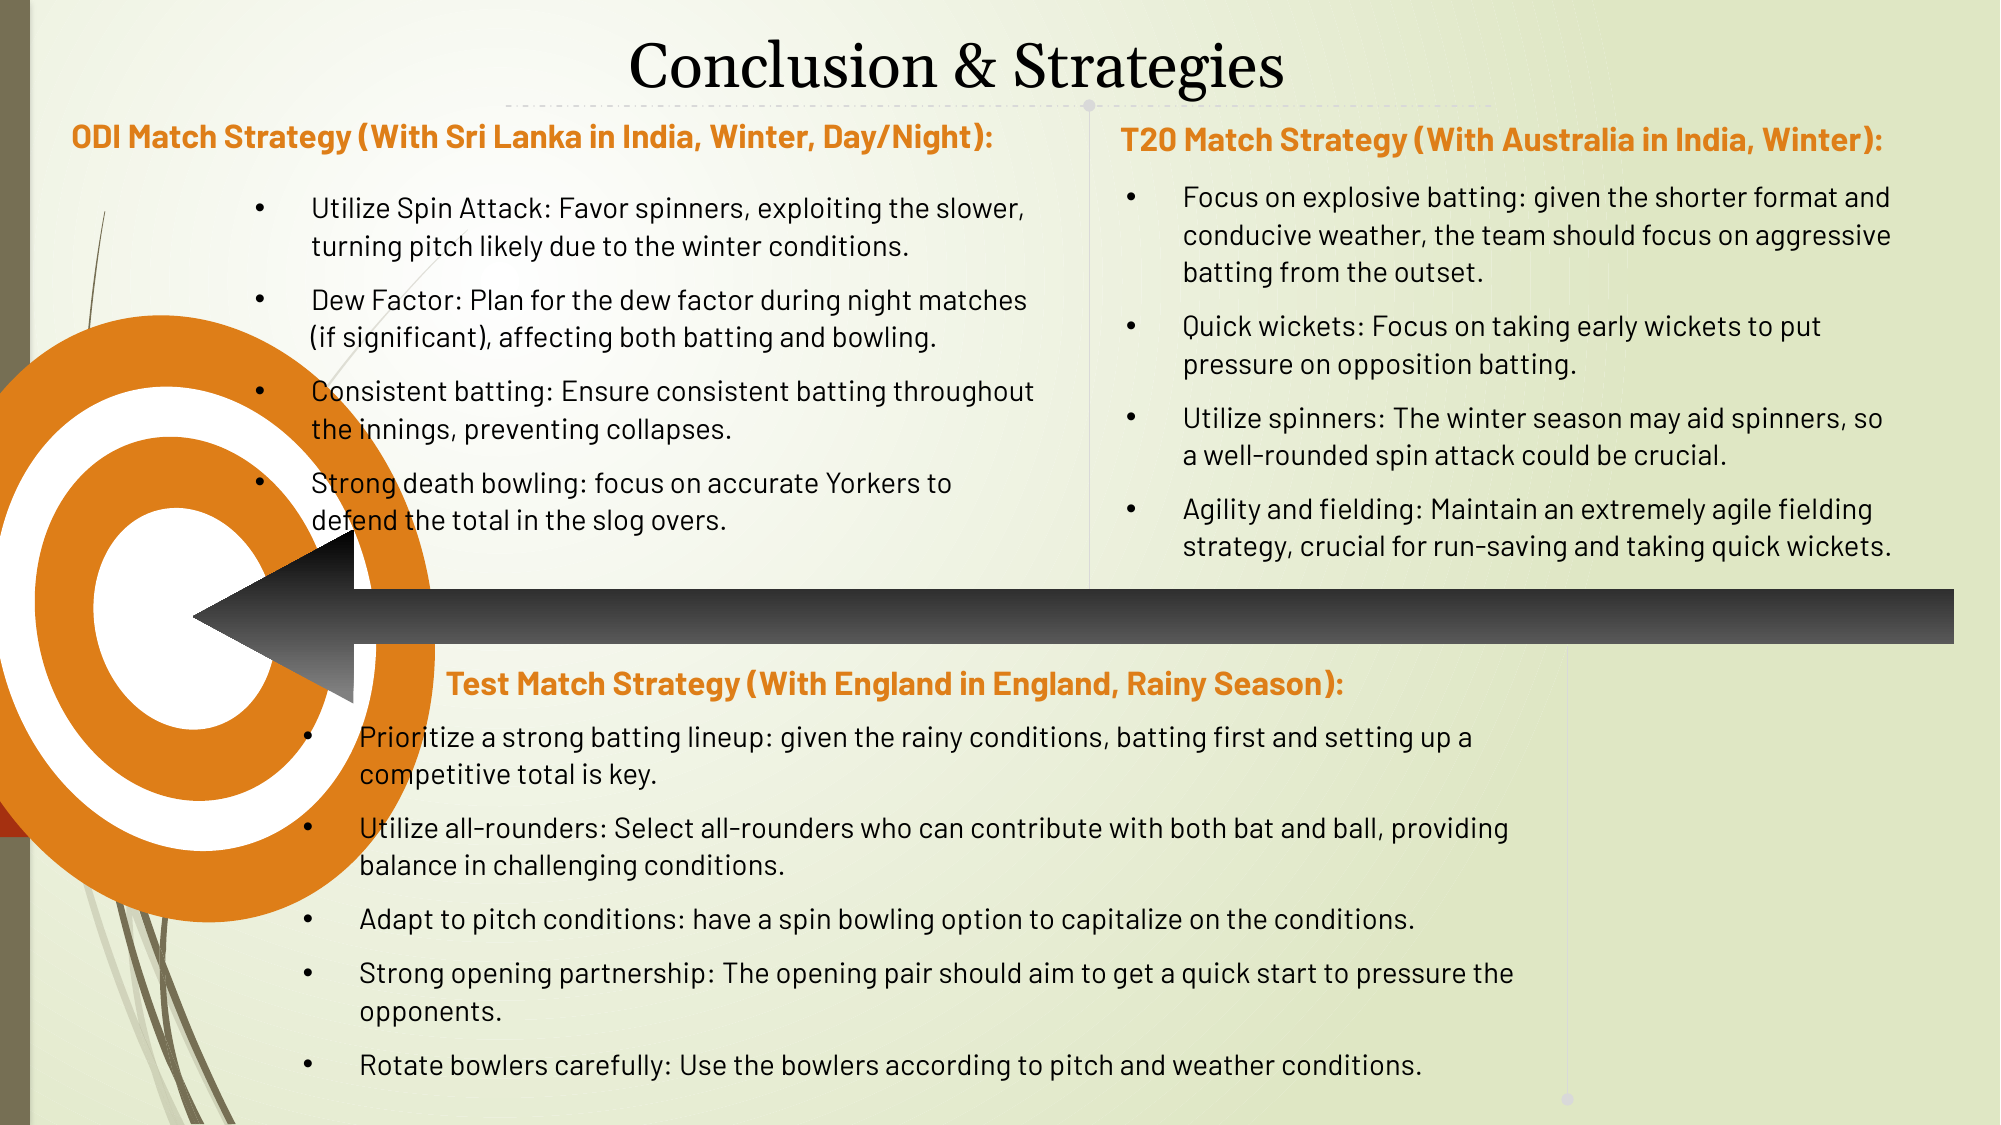

Conclusion & Strategies
ODI Match Strategy (With Sri Lanka in India, Winter, Day/Night):
Utilize Spin Attack: Favor spinners, exploiting the slower, turning pitch likely due to the winter conditions.
Dew Factor: Plan for the dew factor during night matches (if significant), affecting both batting and bowling.
Consistent batting: Ensure consistent batting throughout the innings, preventing collapses.
Strong death bowling: focus on accurate Yorkers to defend the total in the slog overs.
Focus on explosive batting: given the shorter format and conducive weather, the team should focus on aggressive batting from the outset.
Quick wickets: Focus on taking early wickets to put pressure on opposition batting.
Utilize spinners: The winter season may aid spinners, so a well-rounded spin attack could be crucial.
Agility and fielding: Maintain an extremely agile fielding strategy, crucial for run-saving and taking quick wickets.
Test Match Strategy (With England in England, Rainy Season):
Prioritize a strong batting lineup: given the rainy conditions, batting first and setting up a competitive total is key.
Utilize all-rounders: Select all-rounders who can contribute with both bat and ball, providing balance in challenging conditions.
Adapt to pitch conditions: have a spin bowling option to capitalize on the conditions.
Strong opening partnership: The opening pair should aim to get a quick start to pressure the opponents.
Rotate bowlers carefully: Use the bowlers according to pitch and weather conditions.
T20 Match Strategy (With Australia in India, Winter):